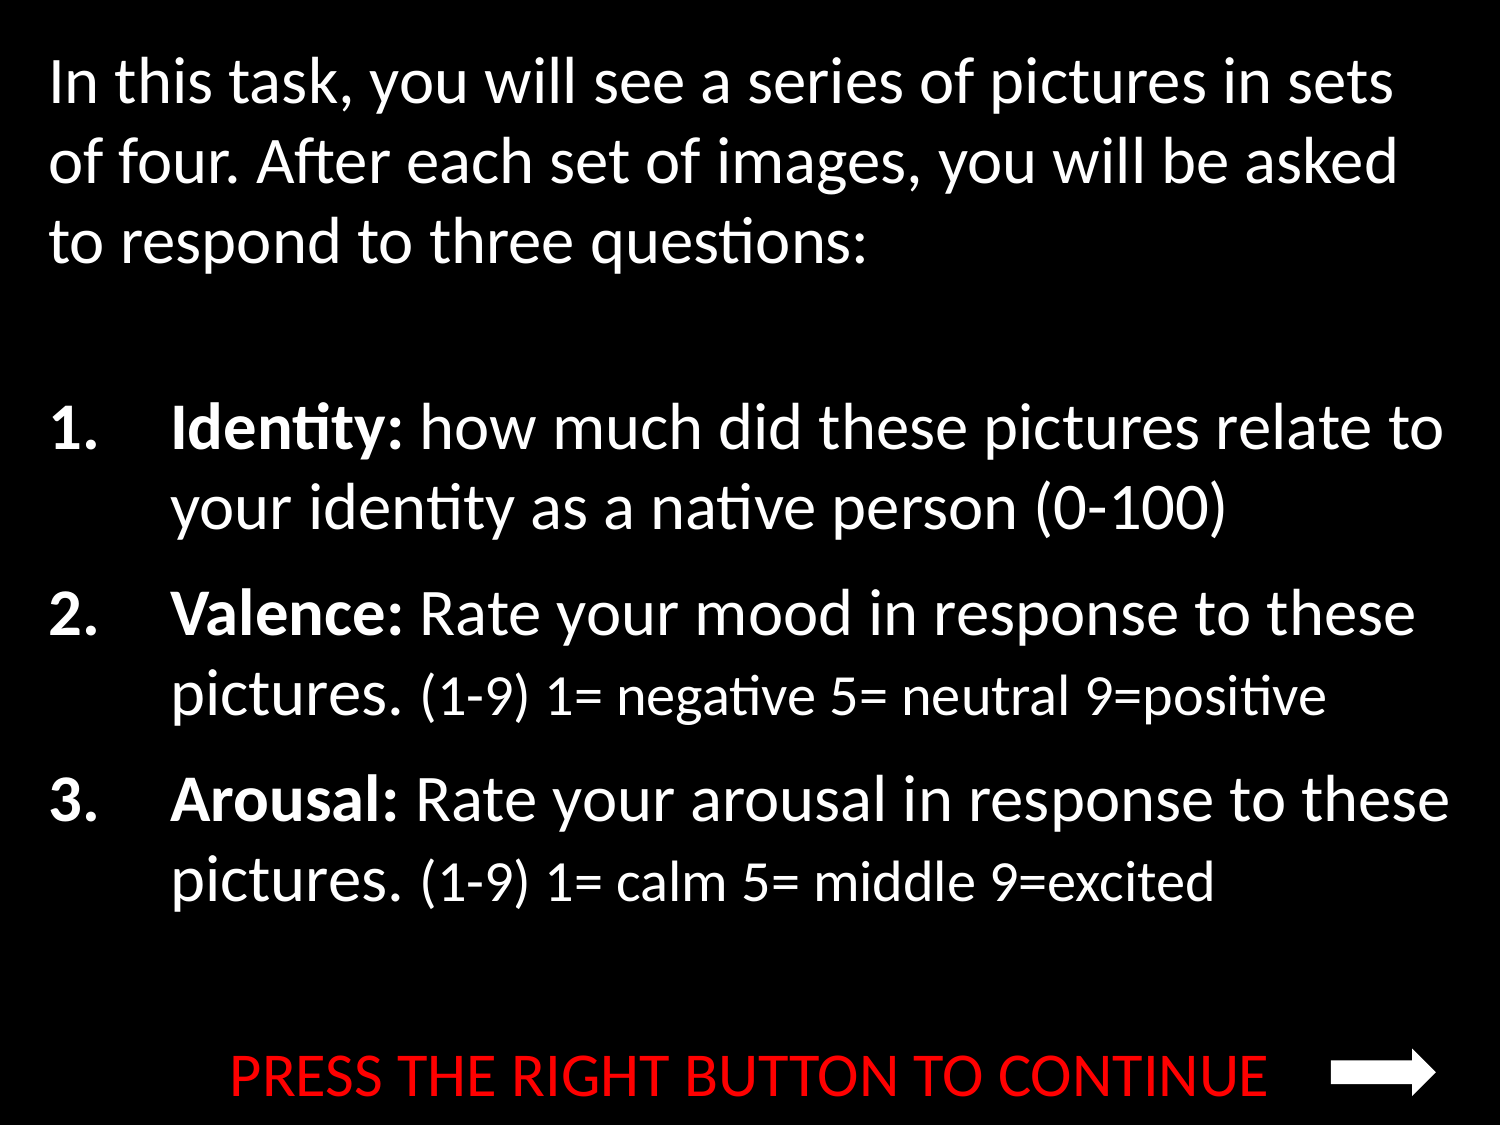

In this task, you will see a series of pictures in sets of four. After each set of images, you will be asked to respond to three questions:

Identity: how much did these pictures relate to your identity as a native person (0-100)
Valence: Rate your mood in response to these pictures. (1-9) 1= negative 5= neutral 9=positive
Arousal: Rate your arousal in response to these pictures. (1-9) 1= calm 5= middle 9=excited
PRESS THE RIGHT BUTTON TO CONTINUE